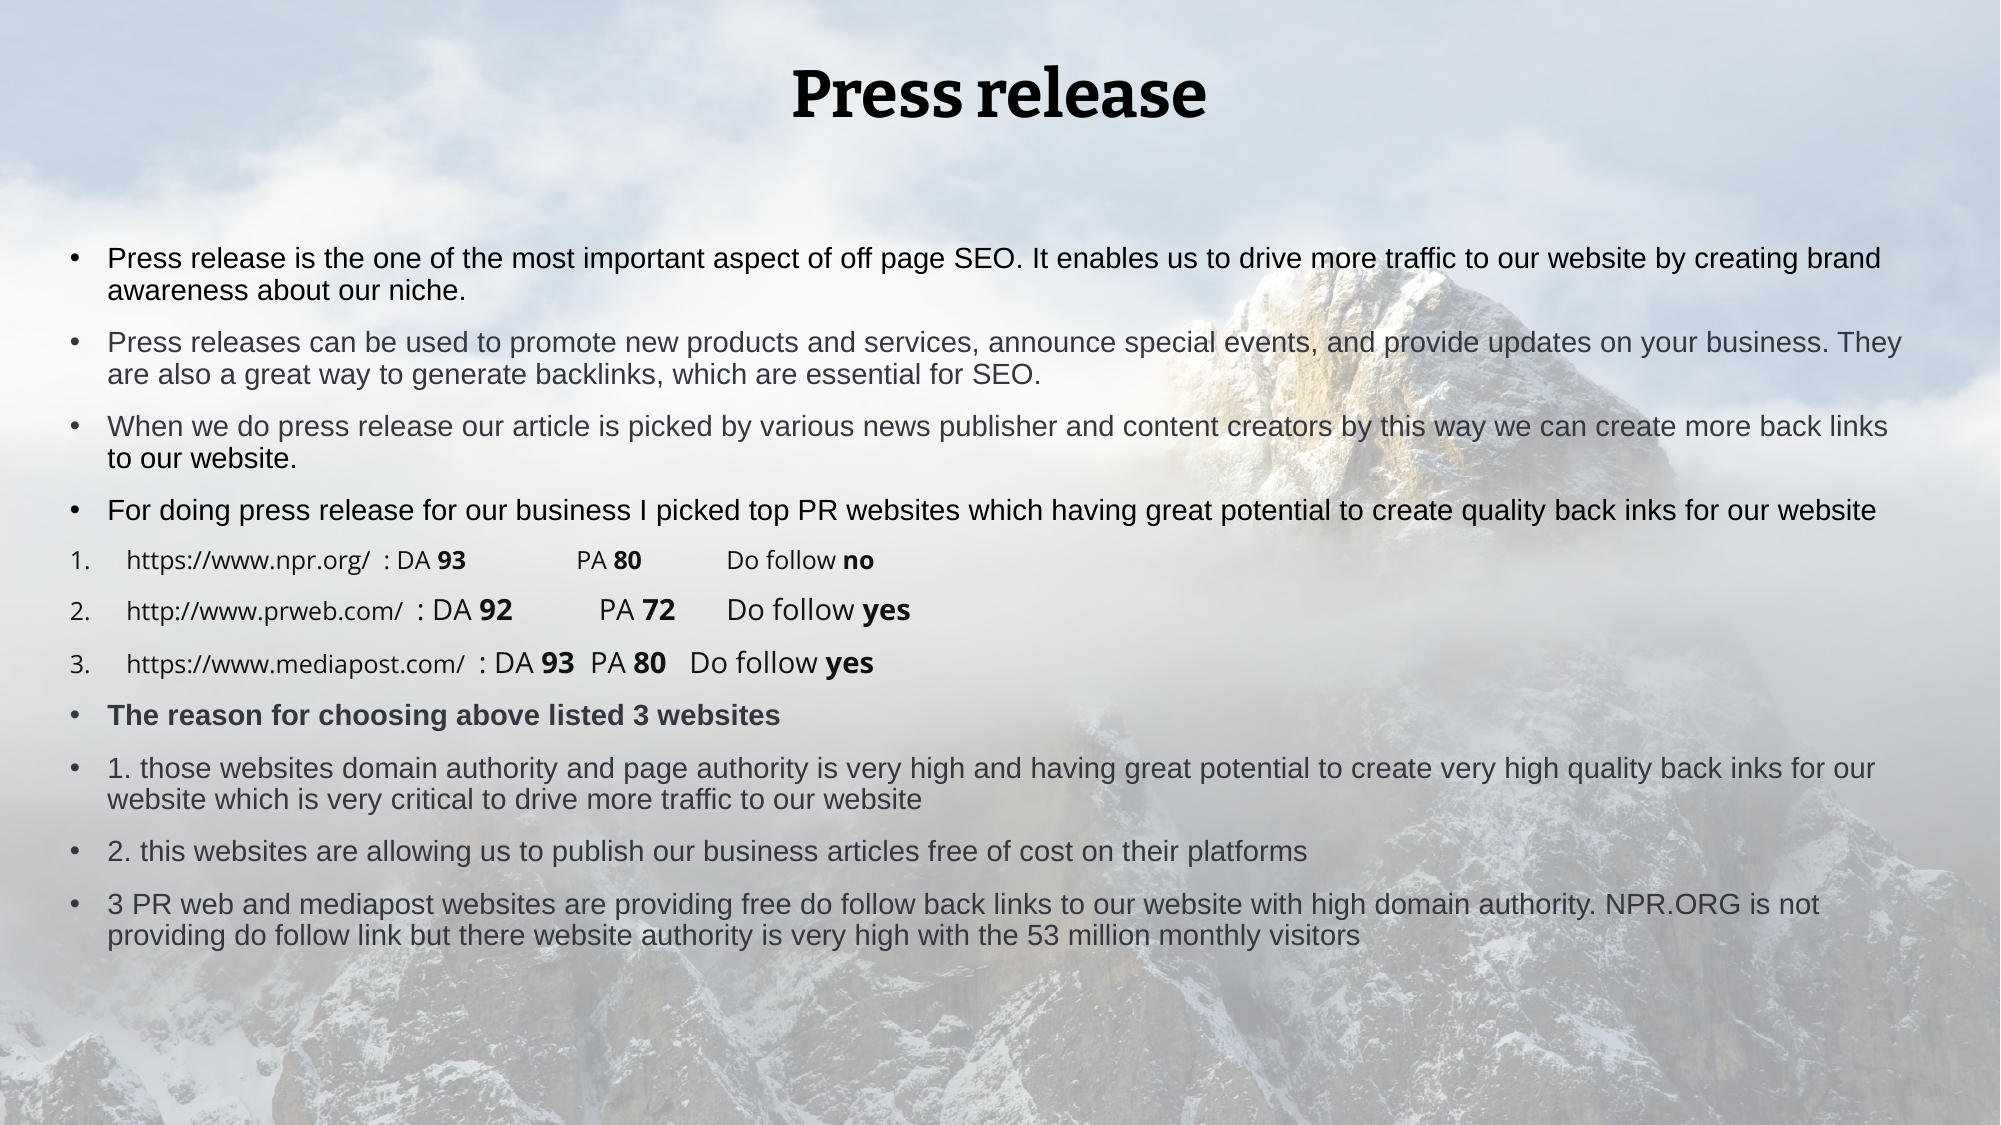

# Press release
Press release is the one of the most important aspect of off page SEO. It enables us to drive more traffic to our website by creating brand awareness about our niche.
Press releases can be used to promote new products and services, announce special events, and provide updates on your business. They are also a great way to generate backlinks, which are essential for SEO.
When we do press release our article is picked by various news publisher and content creators by this way we can create more back links  to our website.
For doing press release for our business I picked top PR websites which having great potential to create quality back inks for our website
https://www.npr.org/  : DA 93	PA 80	Do follow no
http://www.prweb.com/  : DA 92	   PA 72	Do follow yes
https://www.mediapost.com/  : DA 93  PA 80   Do follow yes
The reason for choosing above listed 3 websites
1. those websites domain authority and page authority is very high and having great potential to create very high quality back inks for our website which is very critical to drive more traffic to our website
2. this websites are allowing us to publish our business articles free of cost on their platforms
3 PR web and mediapost websites are providing free do follow back links to our website with high domain authority. NPR.ORG is not providing do follow link but there website authority is very high with the 53 million monthly visitors